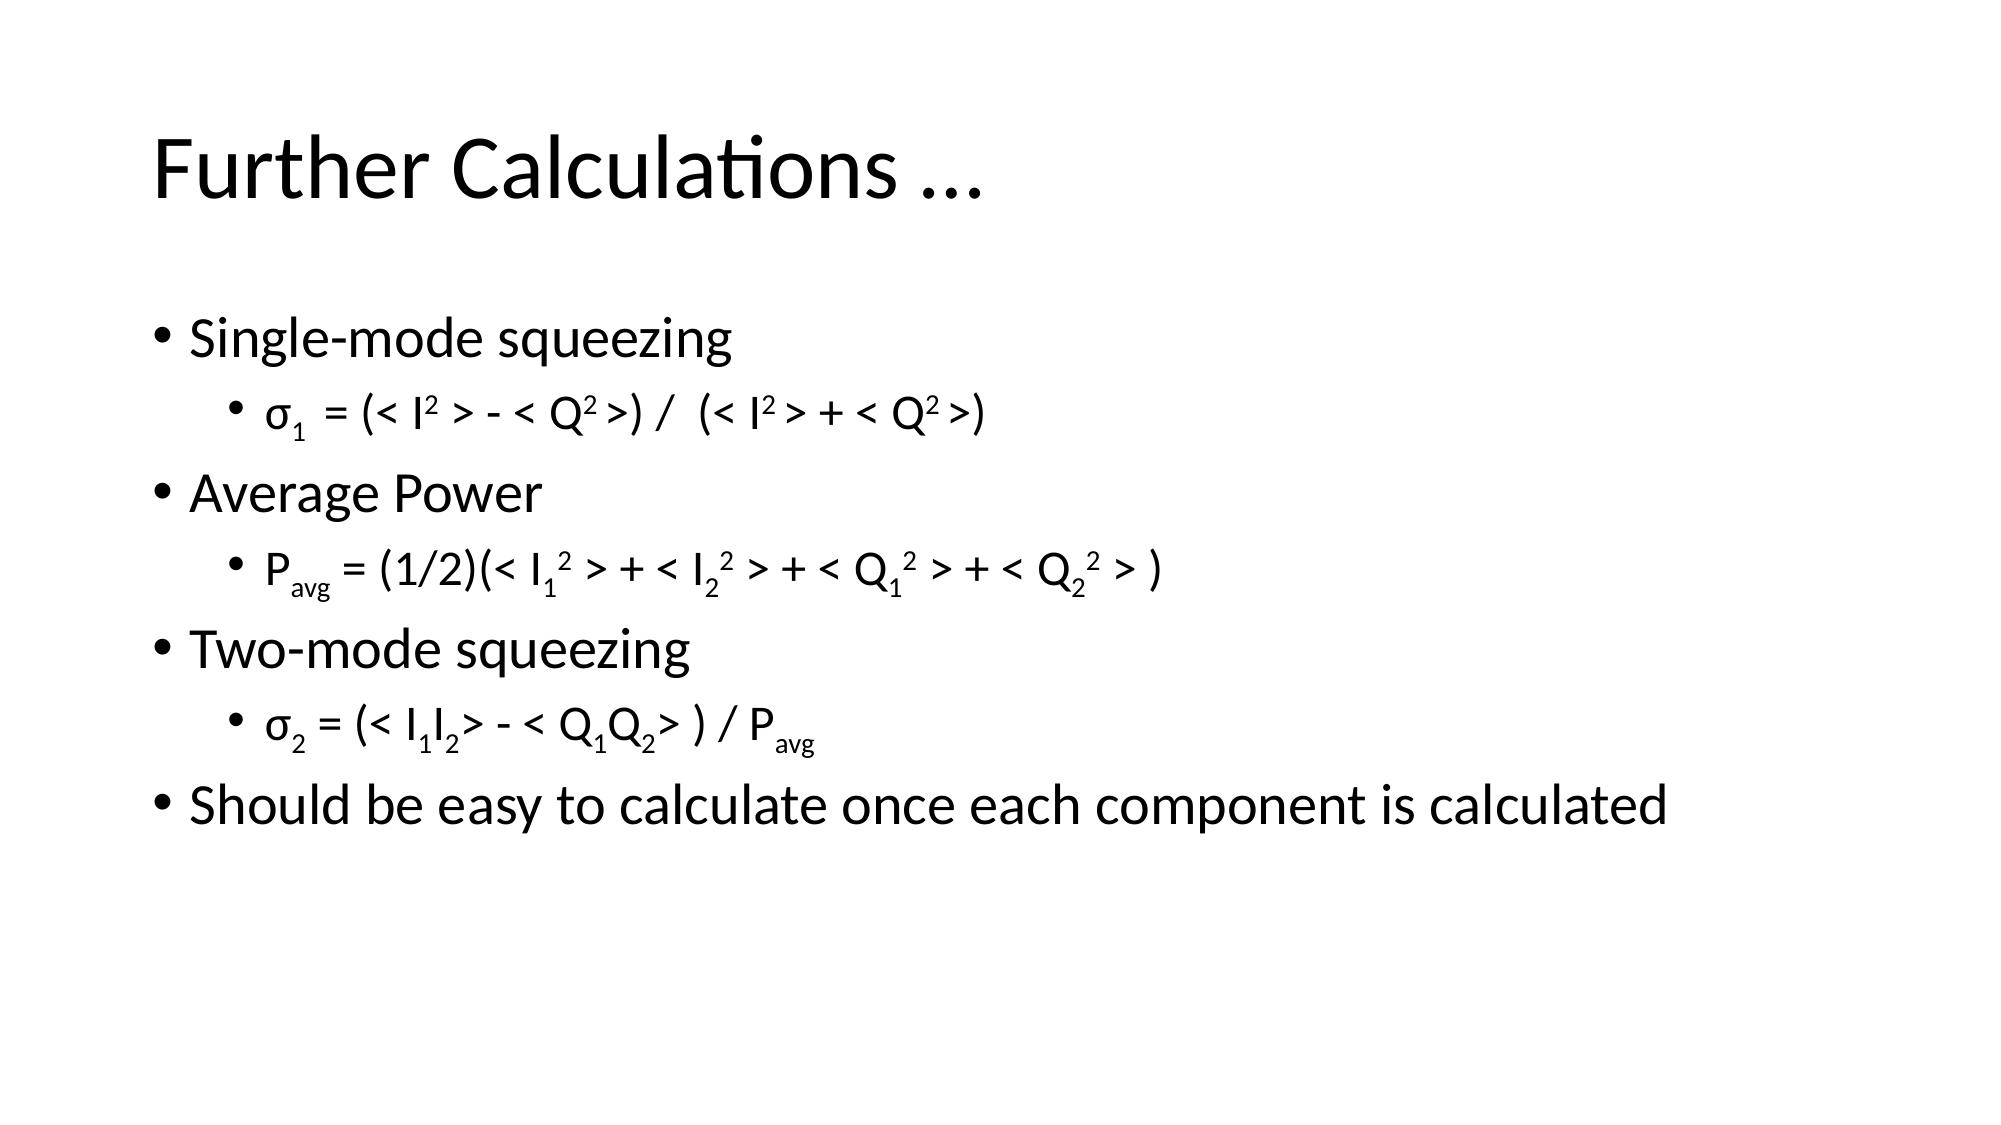

# Further Calculations …
Single-mode squeezing
σ1  = (< I2 > - < Q2 >) /  (< I2 > + < Q2 >)
Average Power
Pavg = (1/2)(< I12 > + < I22 > + < Q12 > + < Q22 > )
Two-mode squeezing
σ2 = (< I1I2> - < Q1Q2> ) / Pavg
Should be easy to calculate once each component is calculated